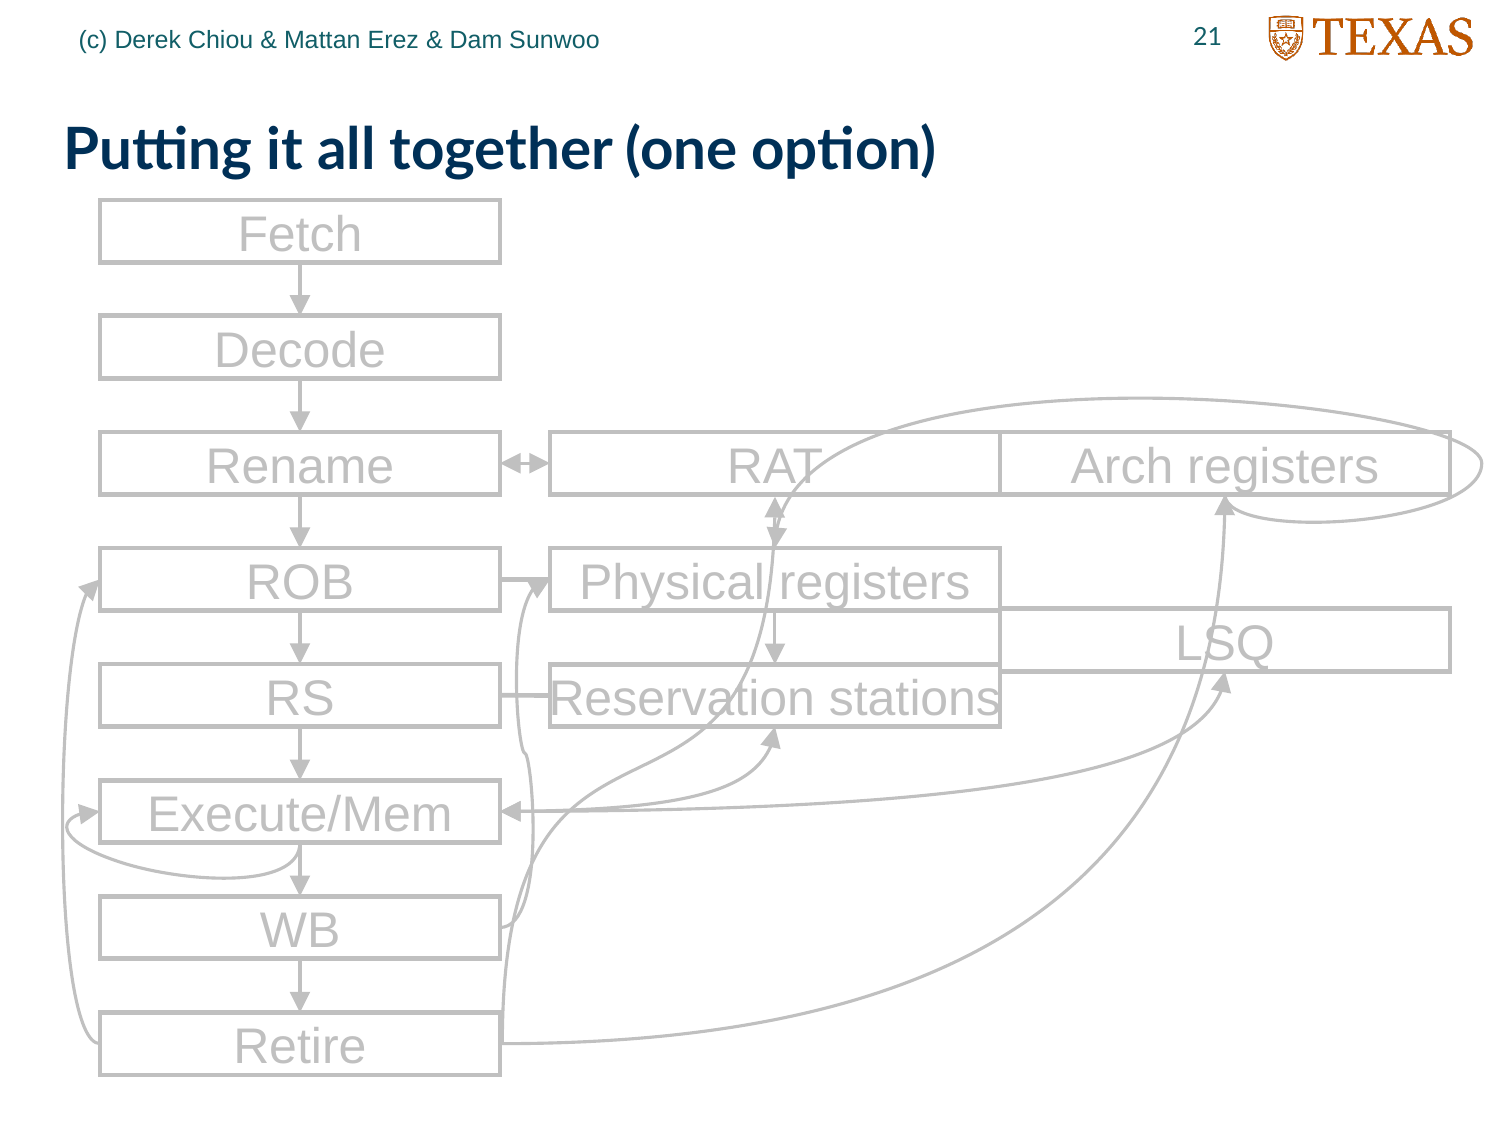

21
(c) Derek Chiou & Mattan Erez & Dam Sunwoo
# Putting it all together (one option)
Fetch
Decode
Rename
RAT
Arch registers
ROB
Physical registers
LSQ
RS
Reservation stations
Execute/Mem
WB
Retire